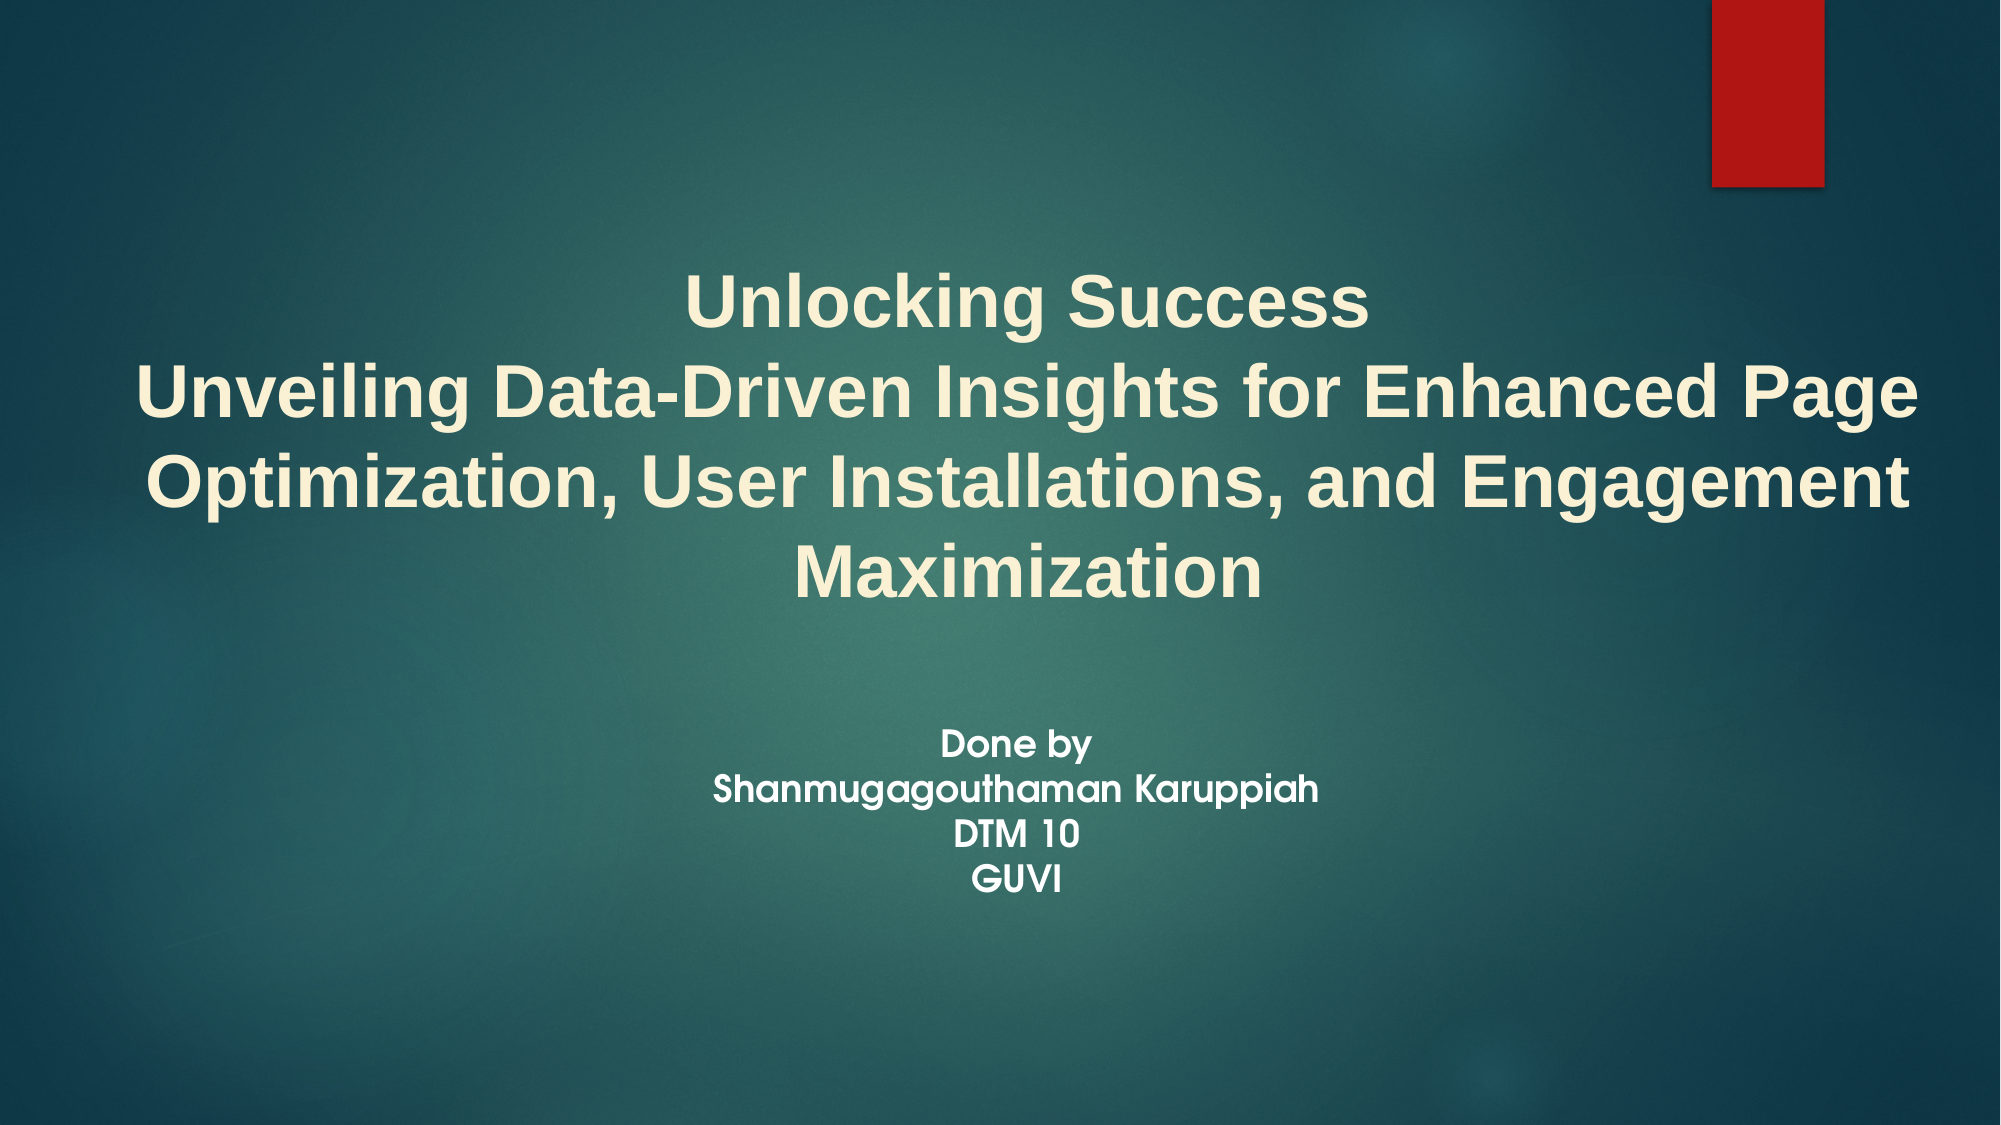

Unlocking Success
Unveiling Data-Driven Insights for Enhanced Page Optimization, User Installations, and Engagement Maximization
Done by
Shanmugagouthaman Karuppiah
DTM 10
GUVI